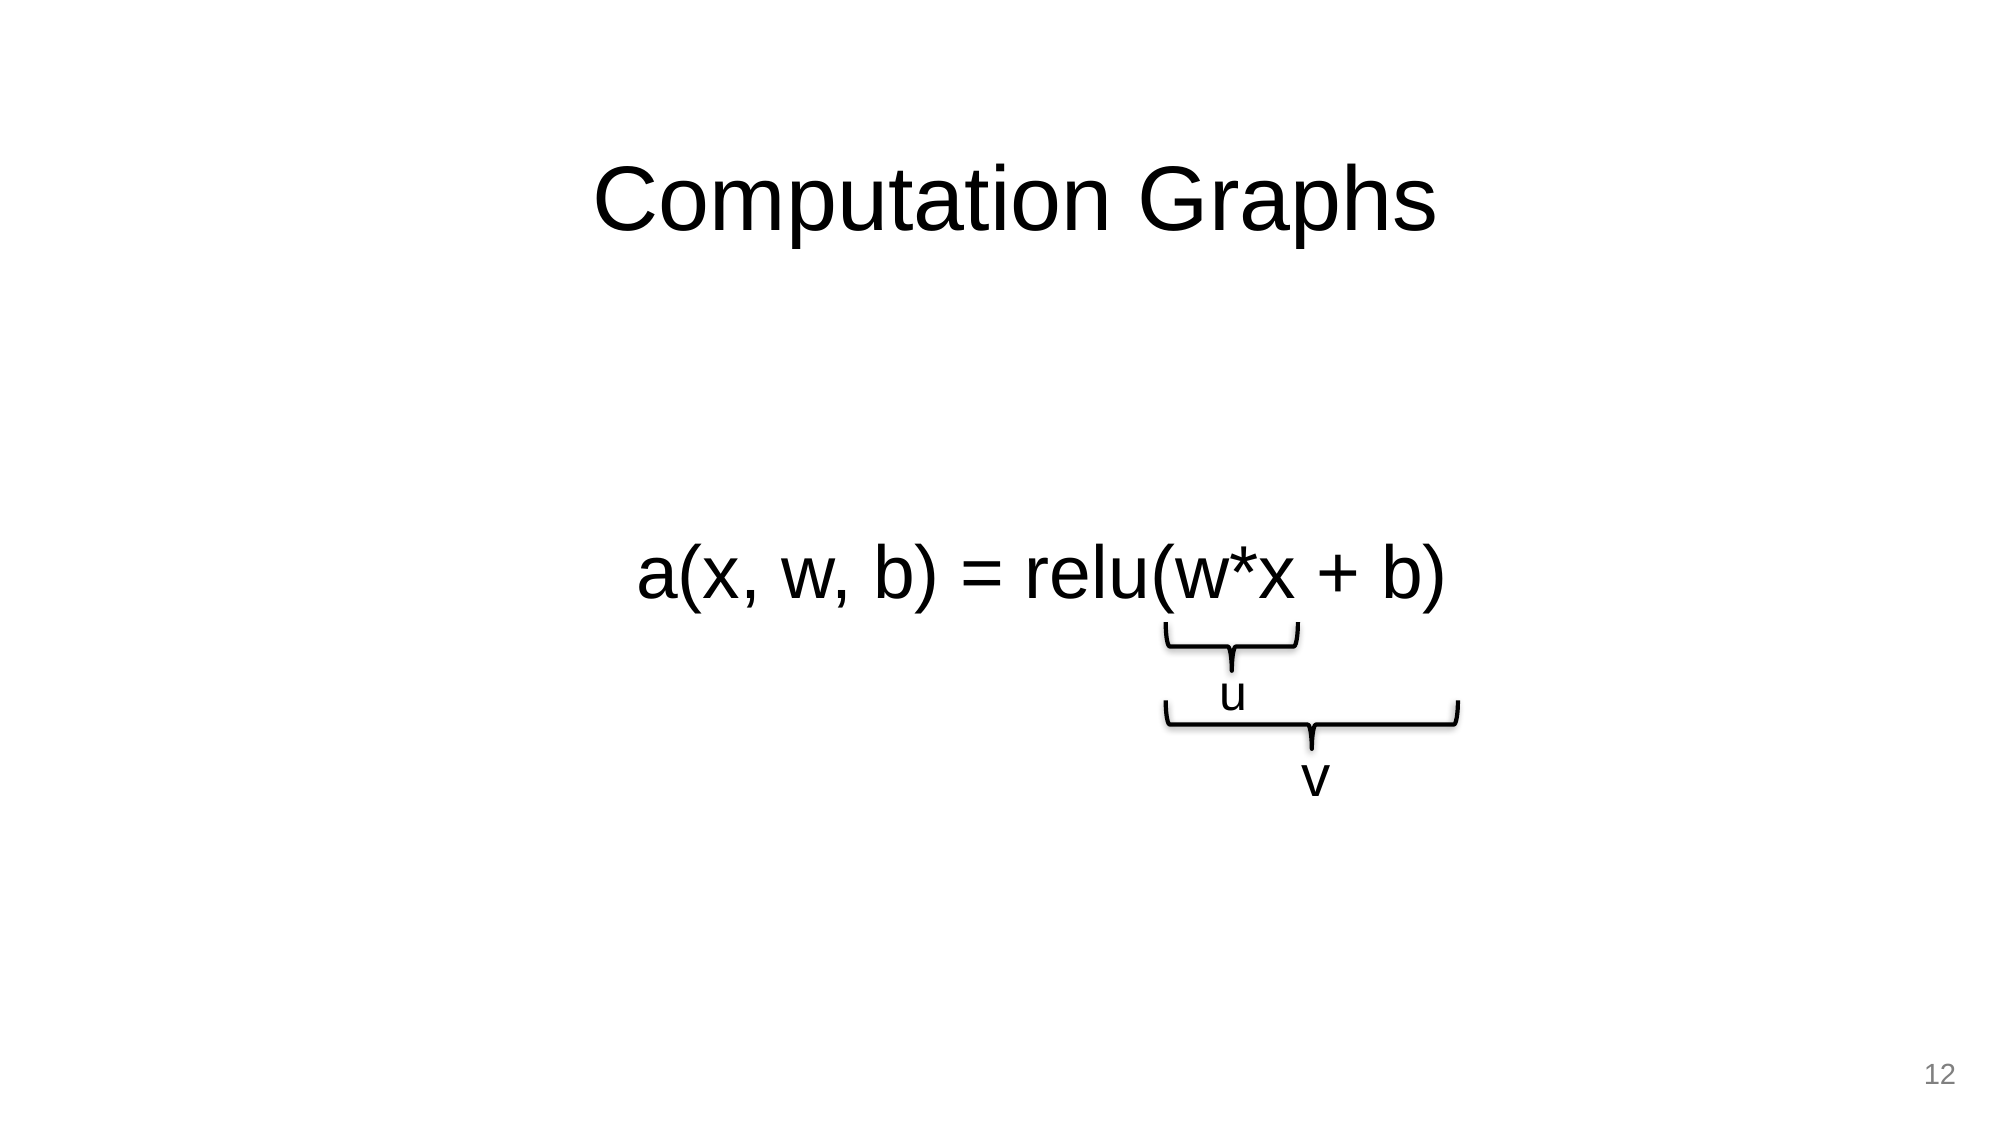

Computation Graphs
a(x, w, b) = relu(w*x + b)

u
v
12